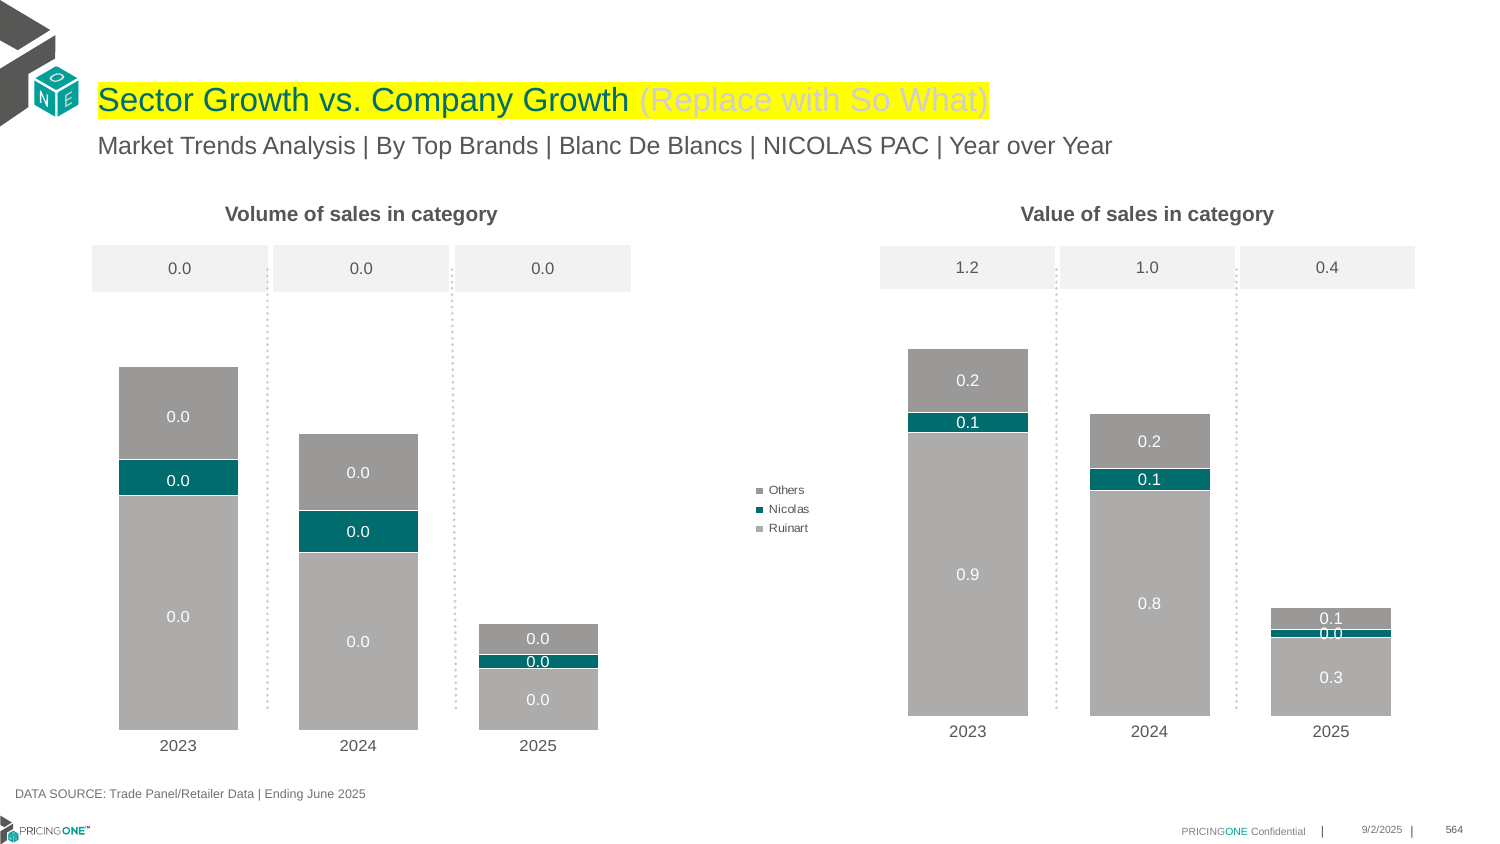

# Sector Growth vs. Company Growth (Replace with So What)
Market Trends Analysis | By Top Brands | Blanc De Blancs | NICOLAS PAC | Year over Year
| Value of sales in category |  |  |
| --- | --- | --- |
| 1.2 | 1.0 | 0.4 |
| Volume of sales in category |  |  |
| --- | --- | --- |
| 0.0 | 0.0 | 0.0 |

### Chart

| Category | Ruinart | Nicolas | Others |
|---|---|---|---|
| 2023 | 0.948067 | 0.065941 | 0.216286 |
| 2024 | 0.75483 | 0.071773 | 0.184567 |
| 2025 | 0.262972 | 0.025067 | 0.076305 |

### Chart

| Category | Ruinart | Nicolas | Others |
|---|---|---|---|
| 2023 | 0.007592 | 0.00115 | 0.003015 |
| 2024 | 0.005763 | 0.001344 | 0.002483 |
| 2025 | 0.002023 | 0.000453 | 0.000991 |
DATA SOURCE: Trade Panel/Retailer Data | Ending June 2025

9/2/2025
564